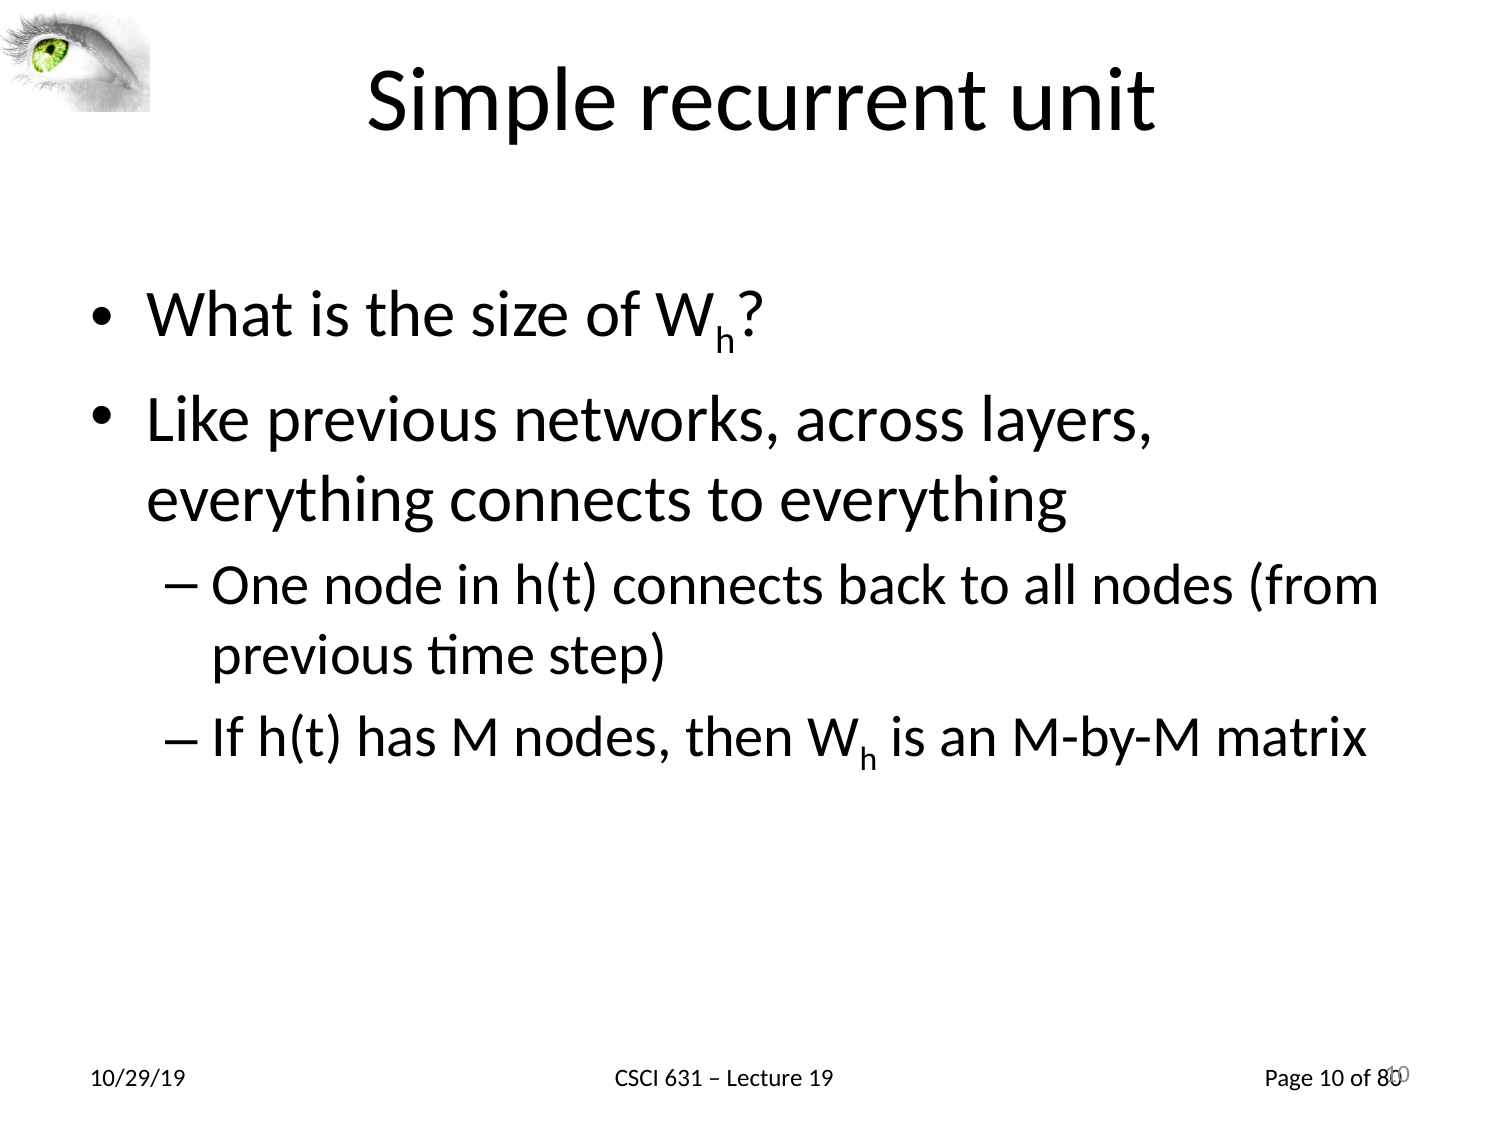

10
# Simple recurrent unit
What is the size of Wh?
Like previous networks, across layers, everything connects to everything
One node in h(t) connects back to all nodes (from previous time step)
If h(t) has M nodes, then Wh is an M-by-M matrix